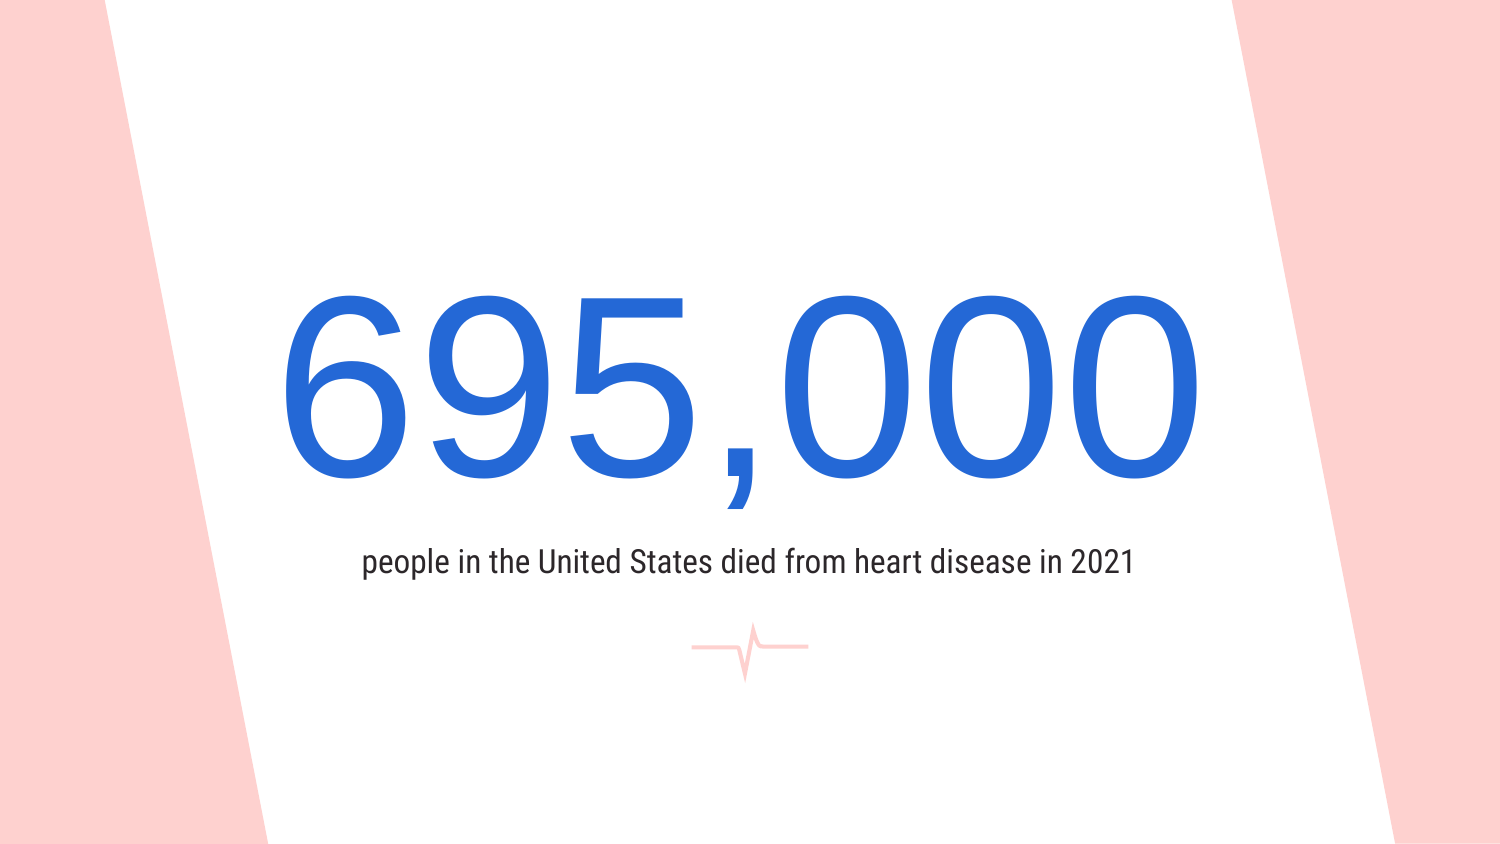

# 695,000
people in the United States died from heart disease in 2021